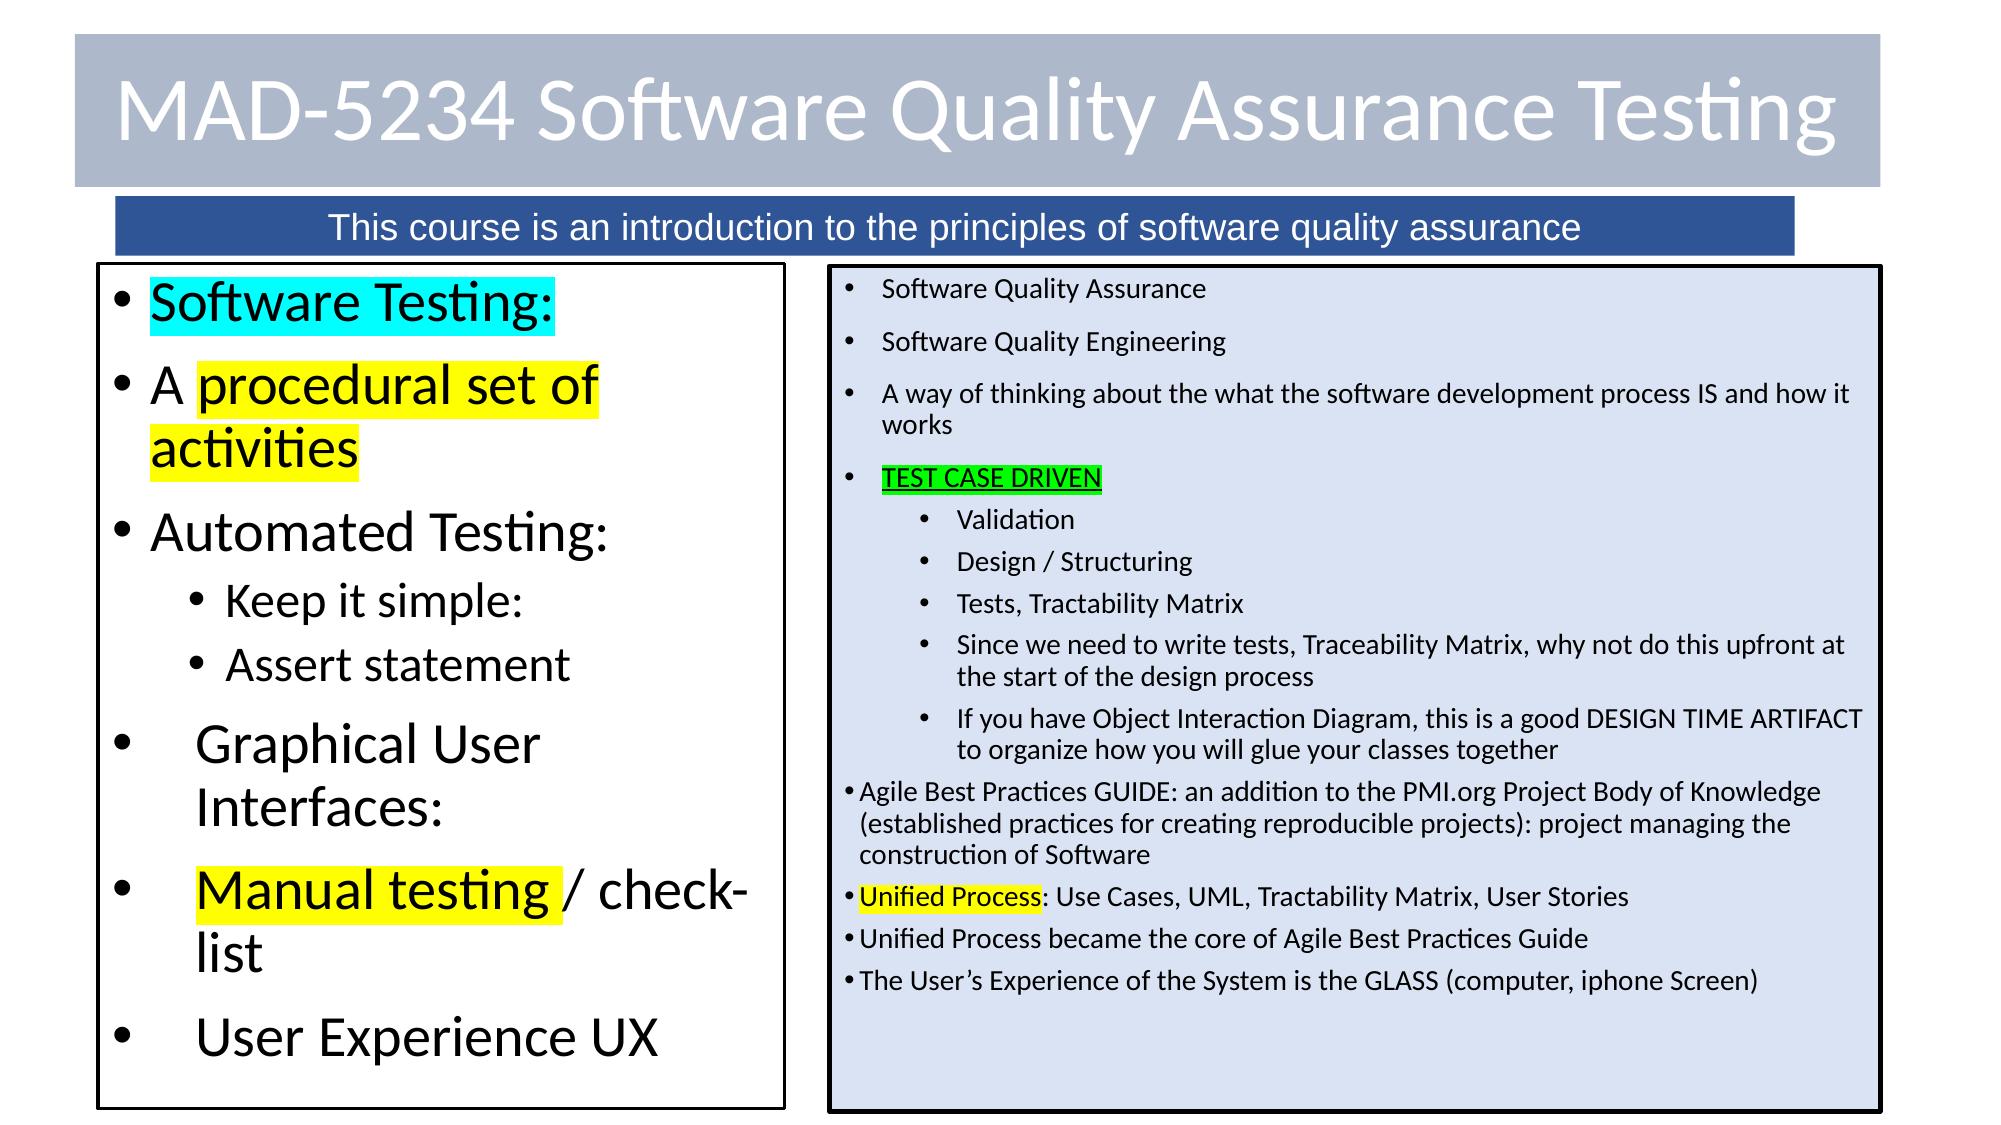

# MAD-5234 Software Quality Assurance Testing
This course is an introduction to the principles of software quality assurance
Software Testing:
A procedural set of activities
Automated Testing:
Keep it simple:
Assert statement
Graphical User Interfaces:
Manual testing / check-list
User Experience UX
Software Quality Assurance
Software Quality Engineering
A way of thinking about the what the software development process IS and how it works
TEST CASE DRIVEN
Validation
Design / Structuring
Tests, Tractability Matrix
Since we need to write tests, Traceability Matrix, why not do this upfront at the start of the design process
If you have Object Interaction Diagram, this is a good DESIGN TIME ARTIFACT to organize how you will glue your classes together
Agile Best Practices GUIDE: an addition to the PMI.org Project Body of Knowledge (established practices for creating reproducible projects): project managing the construction of Software
Unified Process: Use Cases, UML, Tractability Matrix, User Stories
Unified Process became the core of Agile Best Practices Guide
The User’s Experience of the System is the GLASS (computer, iphone Screen)